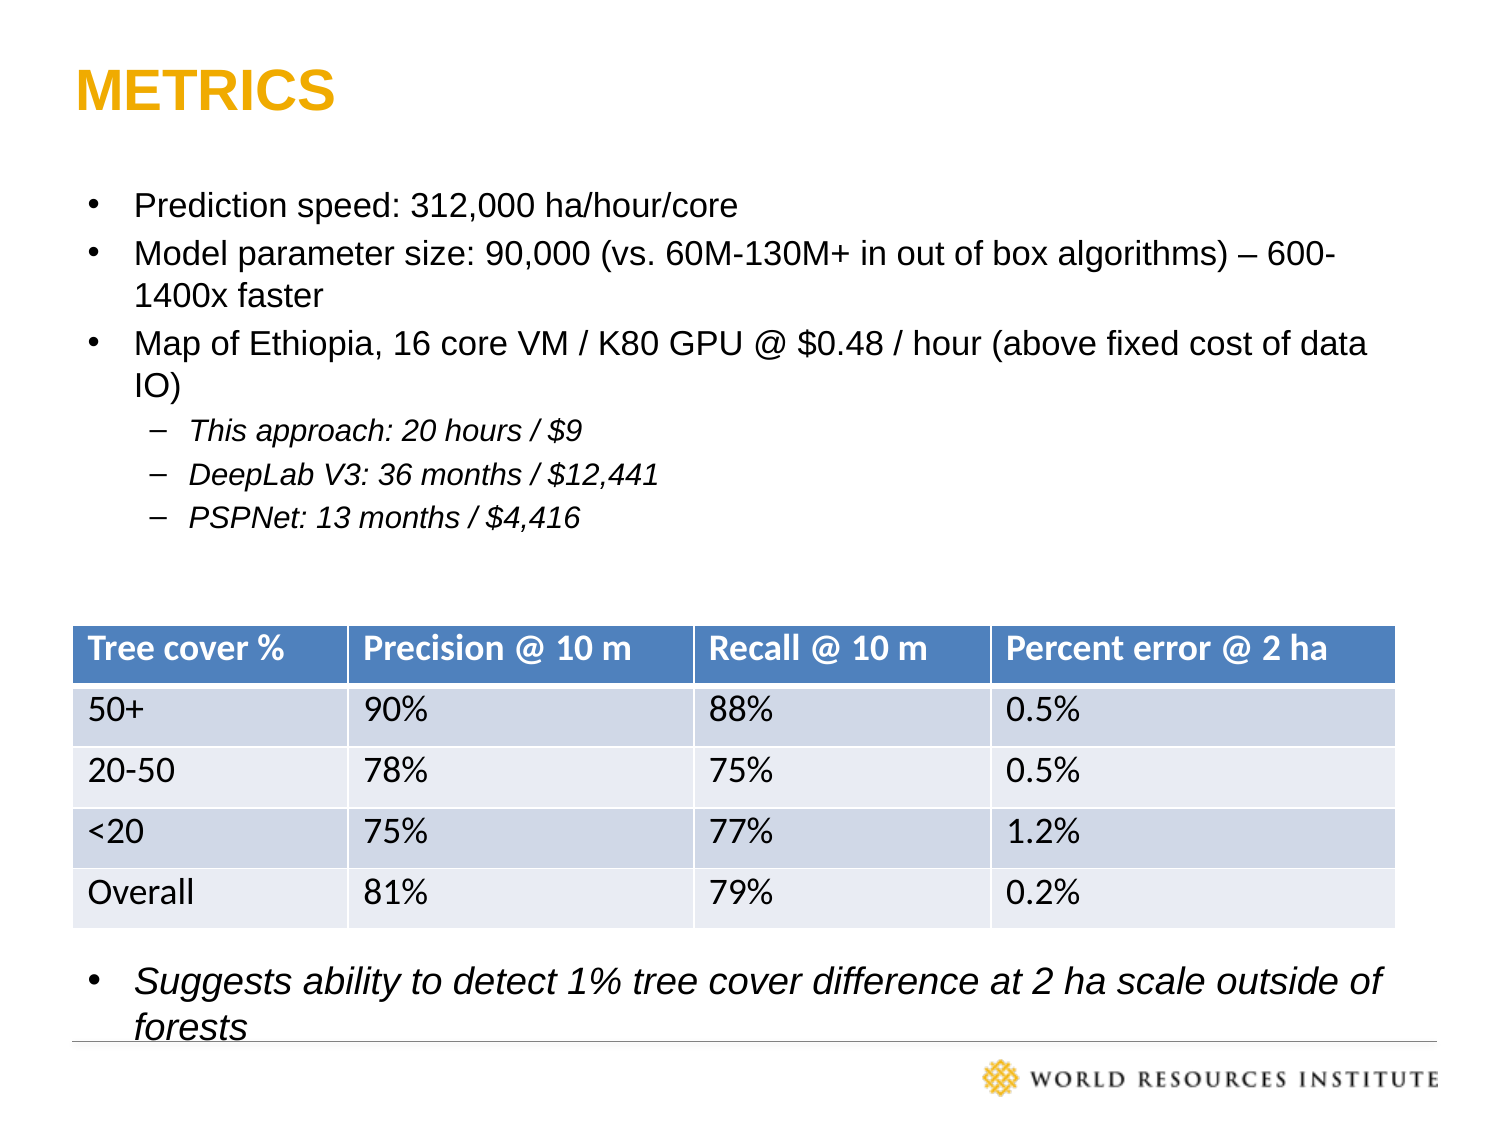

# Metrics
Prediction speed: 312,000 ha/hour/core
Model parameter size: 90,000 (vs. 60M-130M+ in out of box algorithms) – 600-1400x faster
Map of Ethiopia, 16 core VM / K80 GPU @ $0.48 / hour (above fixed cost of data IO)
This approach: 20 hours / $9
DeepLab V3: 36 months / $12,441
PSPNet: 13 months / $4,416

Suggests ability to detect 1% tree cover difference at 2 ha scale outside of forests

| Tree cover % | Precision @ 10 m | Recall @ 10 m | Percent error @ 2 ha |
| --- | --- | --- | --- |
| 50+ | 90% | 88% | 0.5% |
| 20-50 | 78% | 75% | 0.5% |
| <20 | 75% | 77% | 1.2% |
| Overall | 81% | 79% | 0.2% |